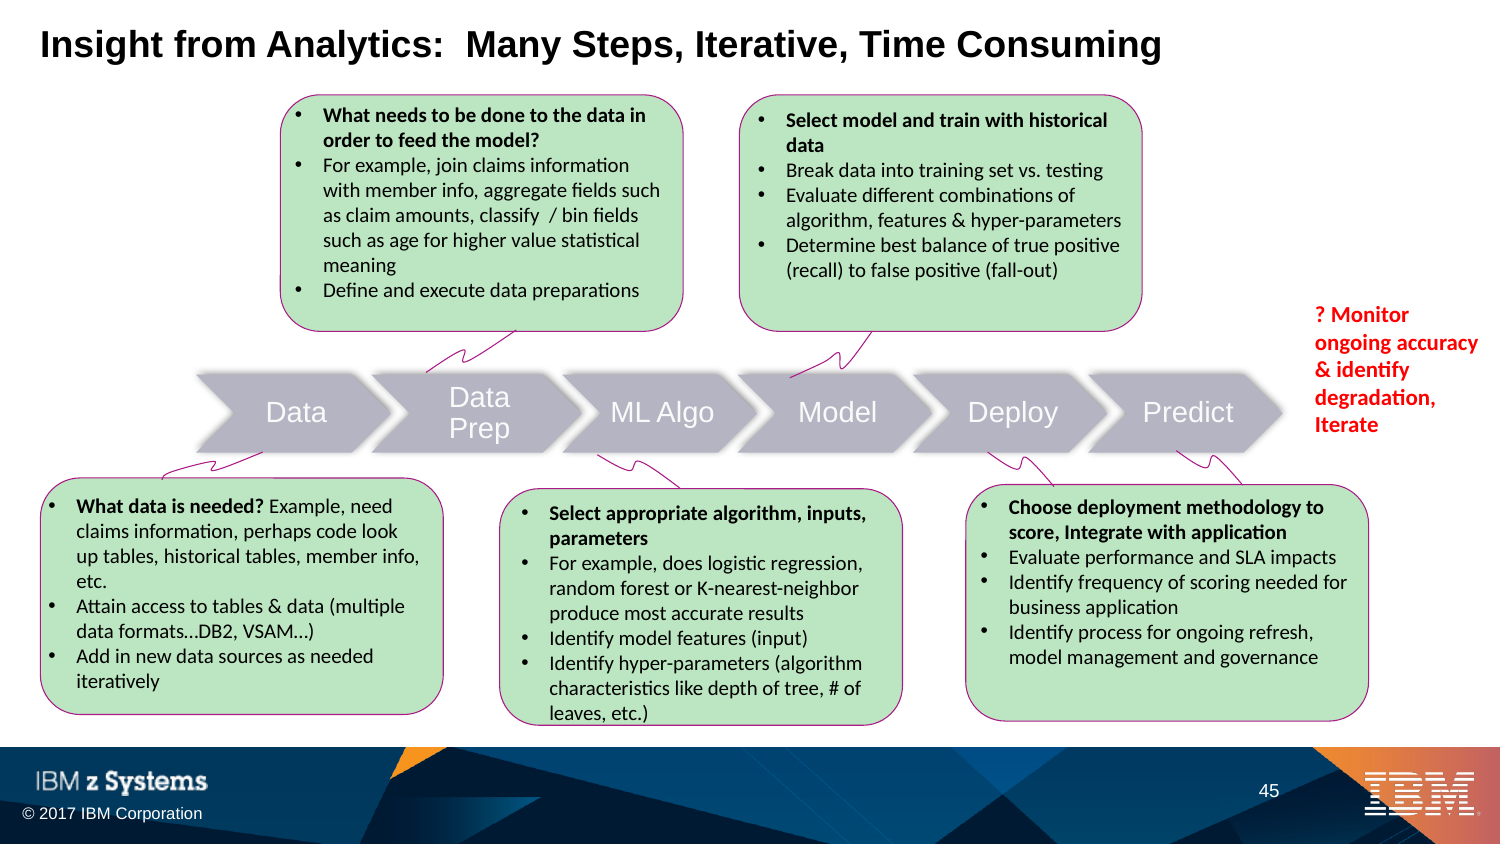

# Insight from Analytics:  Many Steps, Iterative, Time Consuming

What needs to be done to the data in order to feed the model?
For example, join claims information with member info, aggregate fields such as claim amounts, classify  / bin fields such as age for higher value statistical meaning
Define and execute data preparations
Select model and train with historical data
Break data into training set vs. testing
Evaluate different combinations of algorithm, features & hyper-parameters
Determine best balance of true positive (recall) to false positive (fall-out)
Data
Data Prep
ML Algo
Model
Deploy
Predict
? Monitor ongoing accuracy & identify degradation, Iterate

What data is needed? Example, need claims information, perhaps code look up tables, historical tables, member info, etc.
Attain access to tables & data (multiple data formats…DB2, VSAM…)
Add in new data sources as needed iteratively
Choose deployment methodology to score, Integrate with application
Evaluate performance and SLA impacts
Identify frequency of scoring needed for business application
Identify process for ongoing refresh, model management and governance

Select appropriate algorithm, inputs, parameters
For example, does logistic regression, random forest or K-nearest-neighbor produce most accurate results
Identify model features (input)
Identify hyper-parameters (algorithm  characteristics like depth of tree, # of leaves, etc.)